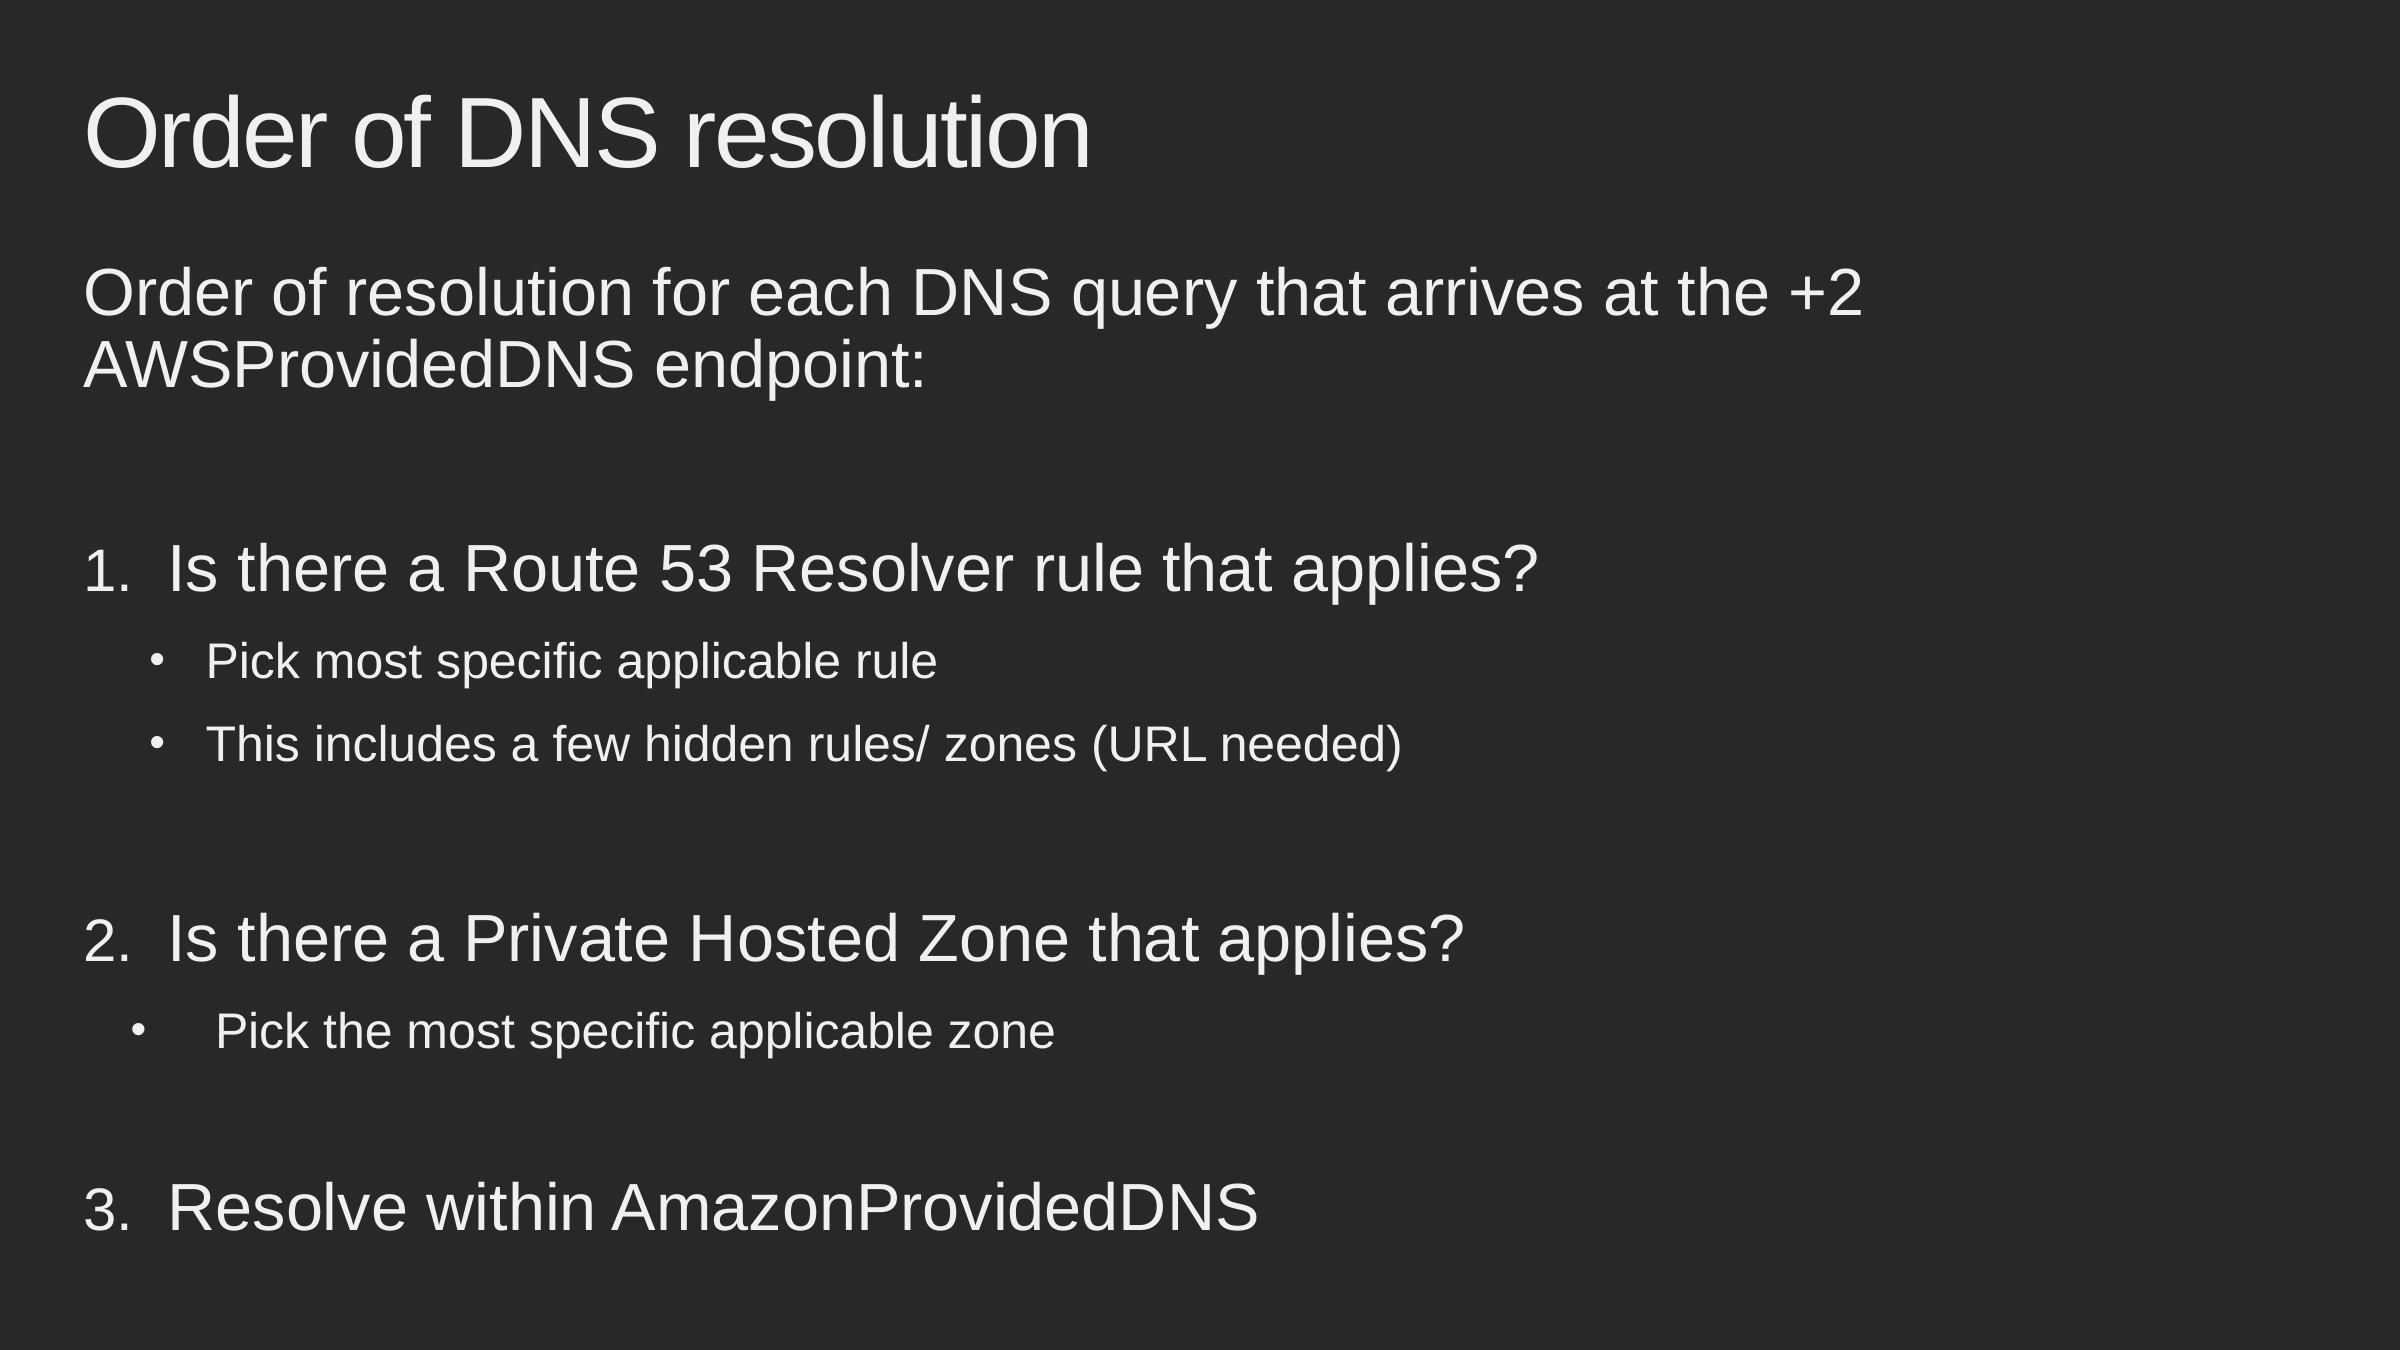

# Order of DNS resolution
Order of resolution for each DNS query that arrives at the +2 AWSProvidedDNS endpoint:

Is there a Route 53 Resolver rule that applies?
Pick most specific applicable rule
This includes a few hidden rules/ zones (URL needed)

Is there a Private Hosted Zone that applies?
Pick the most specific applicable zone

Resolve within AmazonProvidedDNS